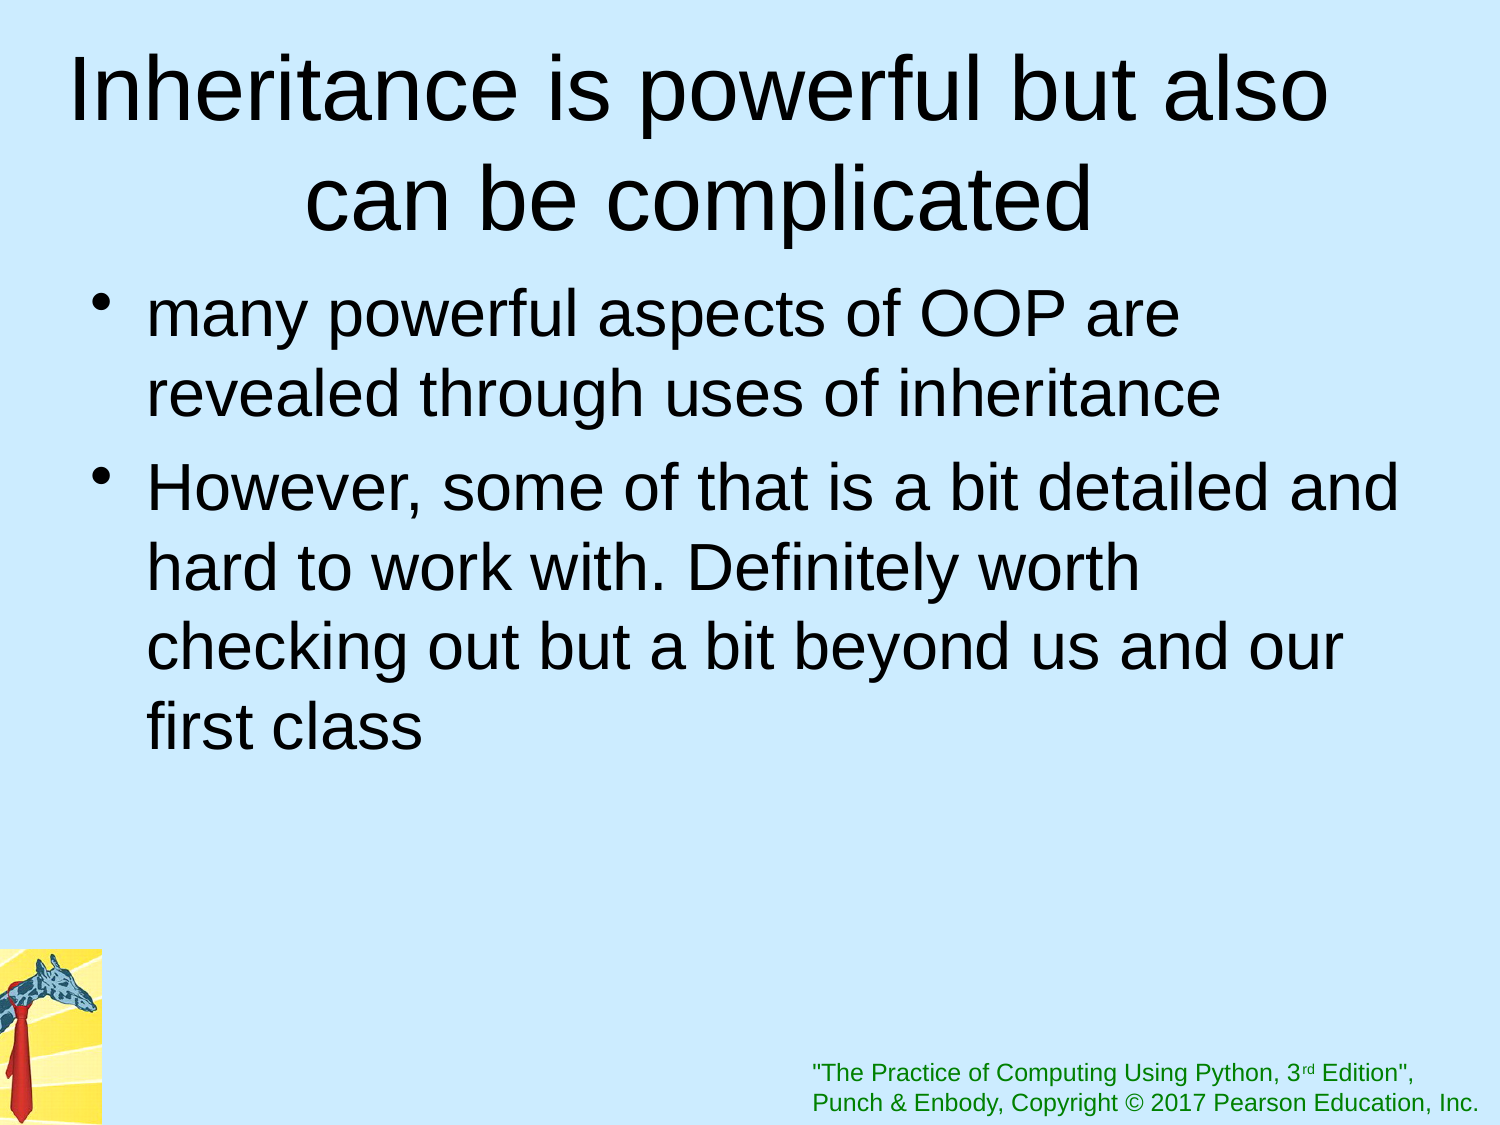

# Inheritance is powerful but also can be complicated
many powerful aspects of OOP are revealed through uses of inheritance
However, some of that is a bit detailed and hard to work with. Definitely worth checking out but a bit beyond us and our first class